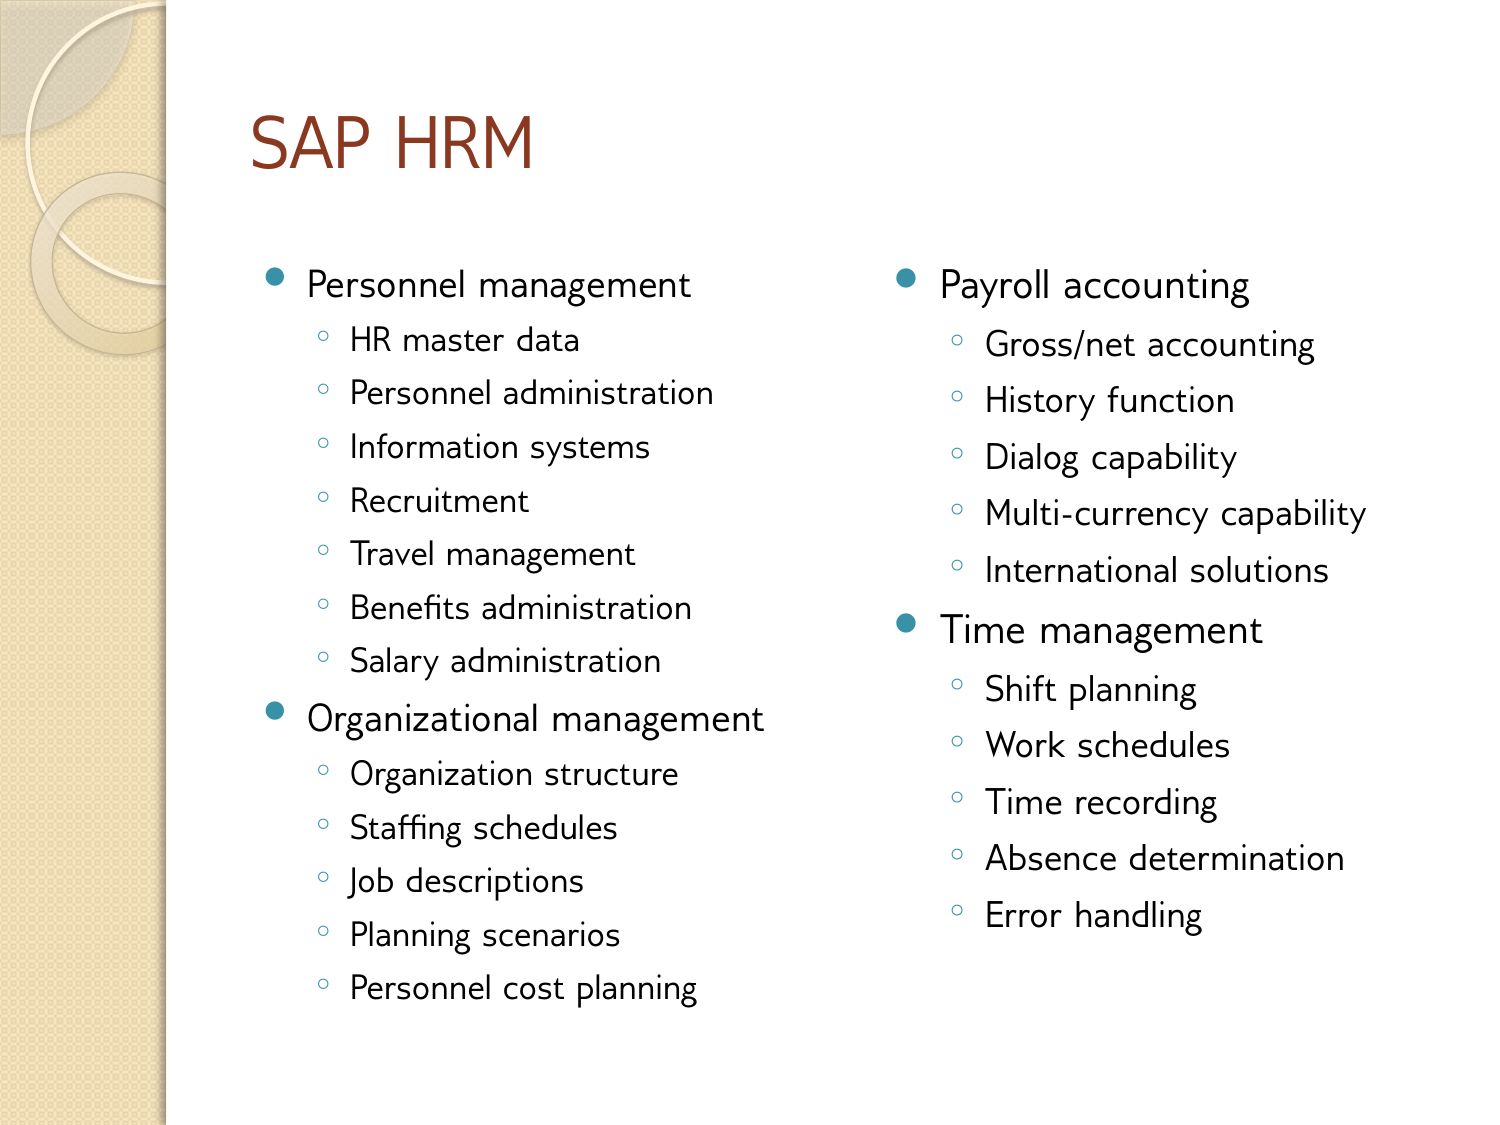

# SAP HRM
Personnel management
HR master data
Personnel administration
Information systems
Recruitment
Travel management
Benefits administration
Salary administration
Organizational management
Organization structure
Staffing schedules
Job descriptions
Planning scenarios
Personnel cost planning
Payroll accounting
Gross/net accounting
History function
Dialog capability
Multi-currency capability
International solutions
Time management
Shift planning
Work schedules
Time recording
Absence determination
Error handling